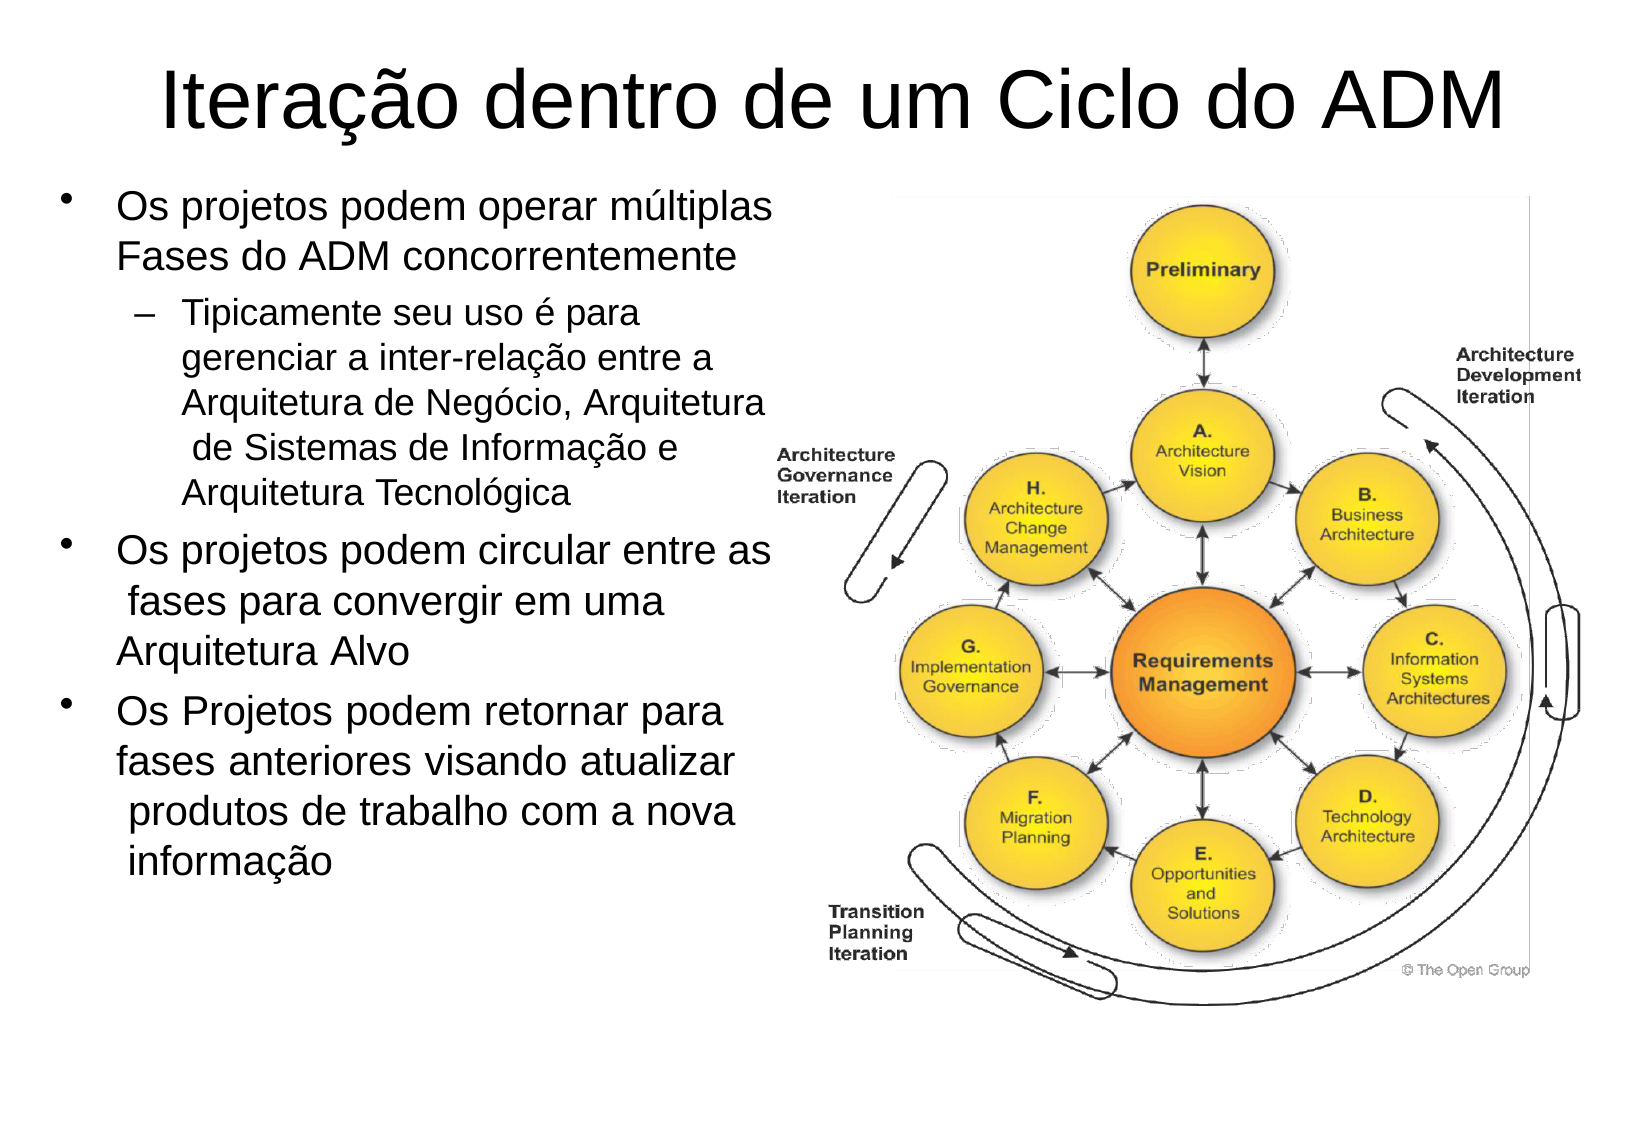

# Iteração dentro de um Ciclo do ADM
Os projetos podem operar múltiplas
Fases do ADM concorrentemente
–	Tipicamente seu uso é para  gerenciar a inter-relação entre a  Arquitetura de Negócio, Arquitetura  de Sistemas de Informação e  Arquitetura Tecnológica
Os projetos podem circular entre as  fases para convergir em uma  Arquitetura Alvo
Os Projetos podem retornar para  fases anteriores visando atualizar  produtos de trabalho com a nova  informação